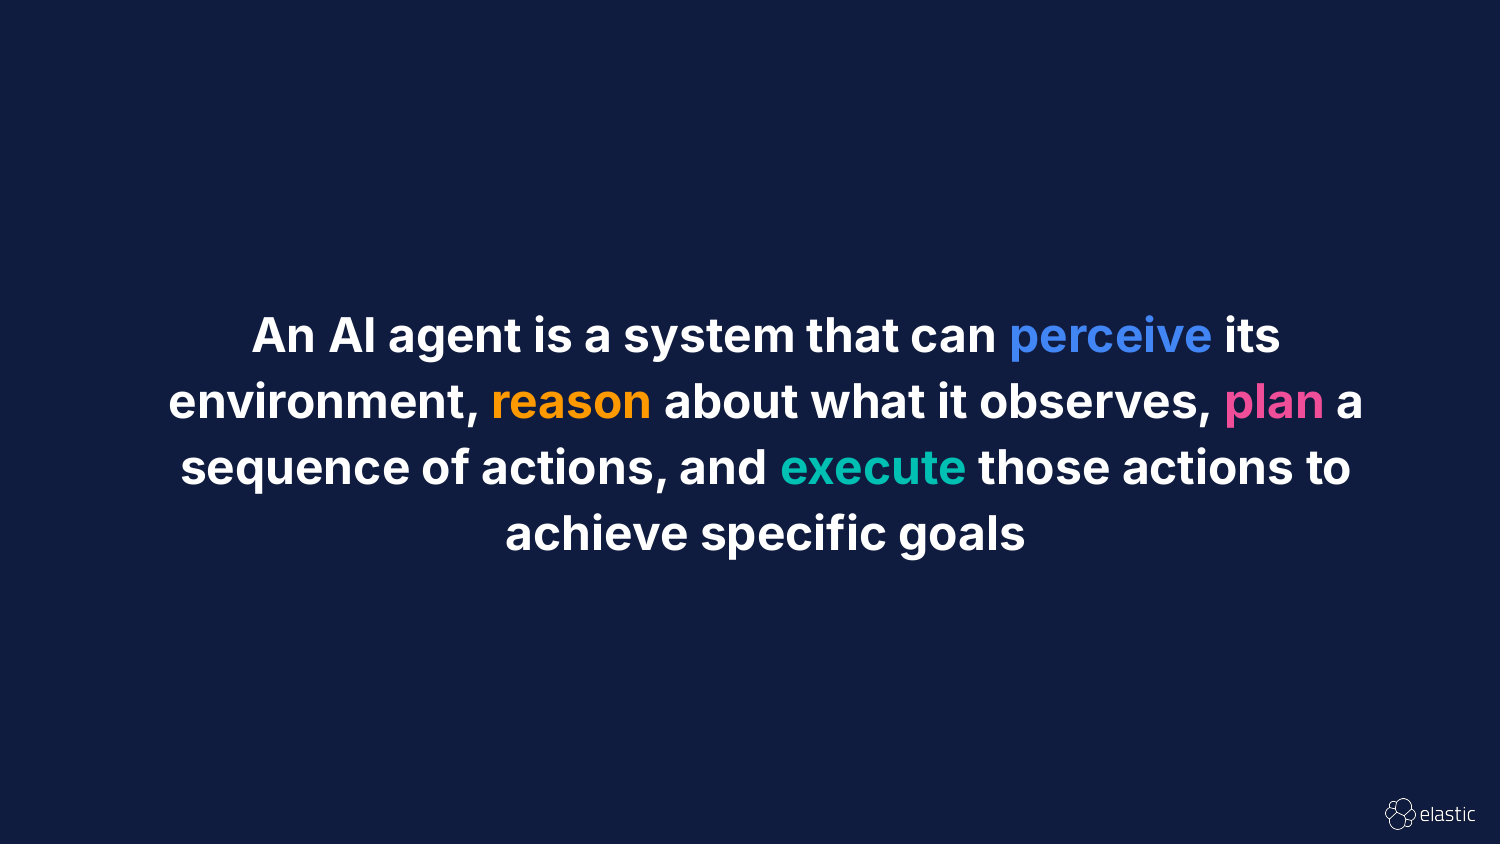

An AI agent is a system that can perceive its environment, reason about what it observes, plan a sequence of actions, and execute those actions to achieve specific goals